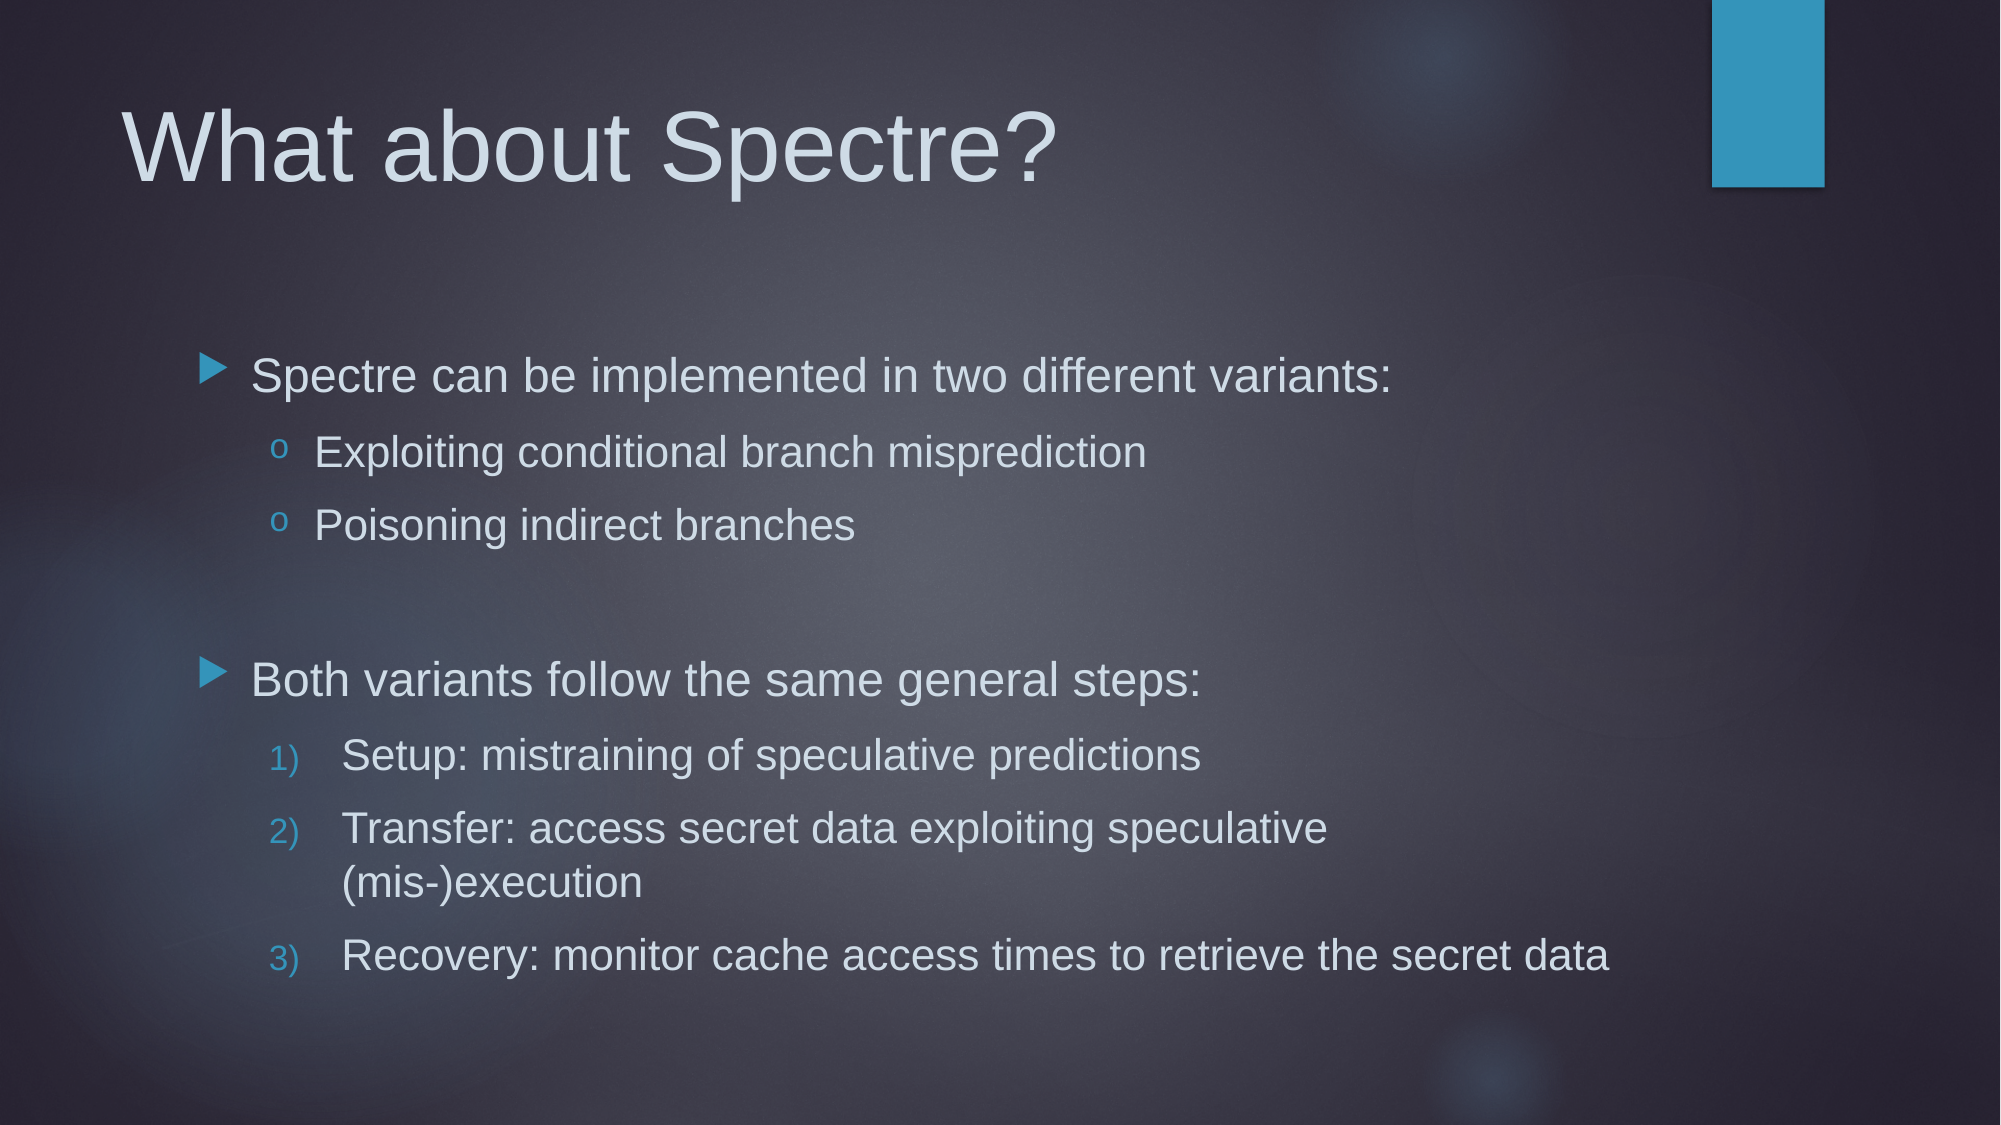

# What about Spectre?
Spectre can be implemented in two different variants:
Exploiting conditional branch misprediction
Poisoning indirect branches

Both variants follow the same general steps:
Setup: mistraining of speculative predictions
Transfer: access secret data exploiting speculative (mis-)execution
Recovery: monitor cache access times to retrieve the secret data